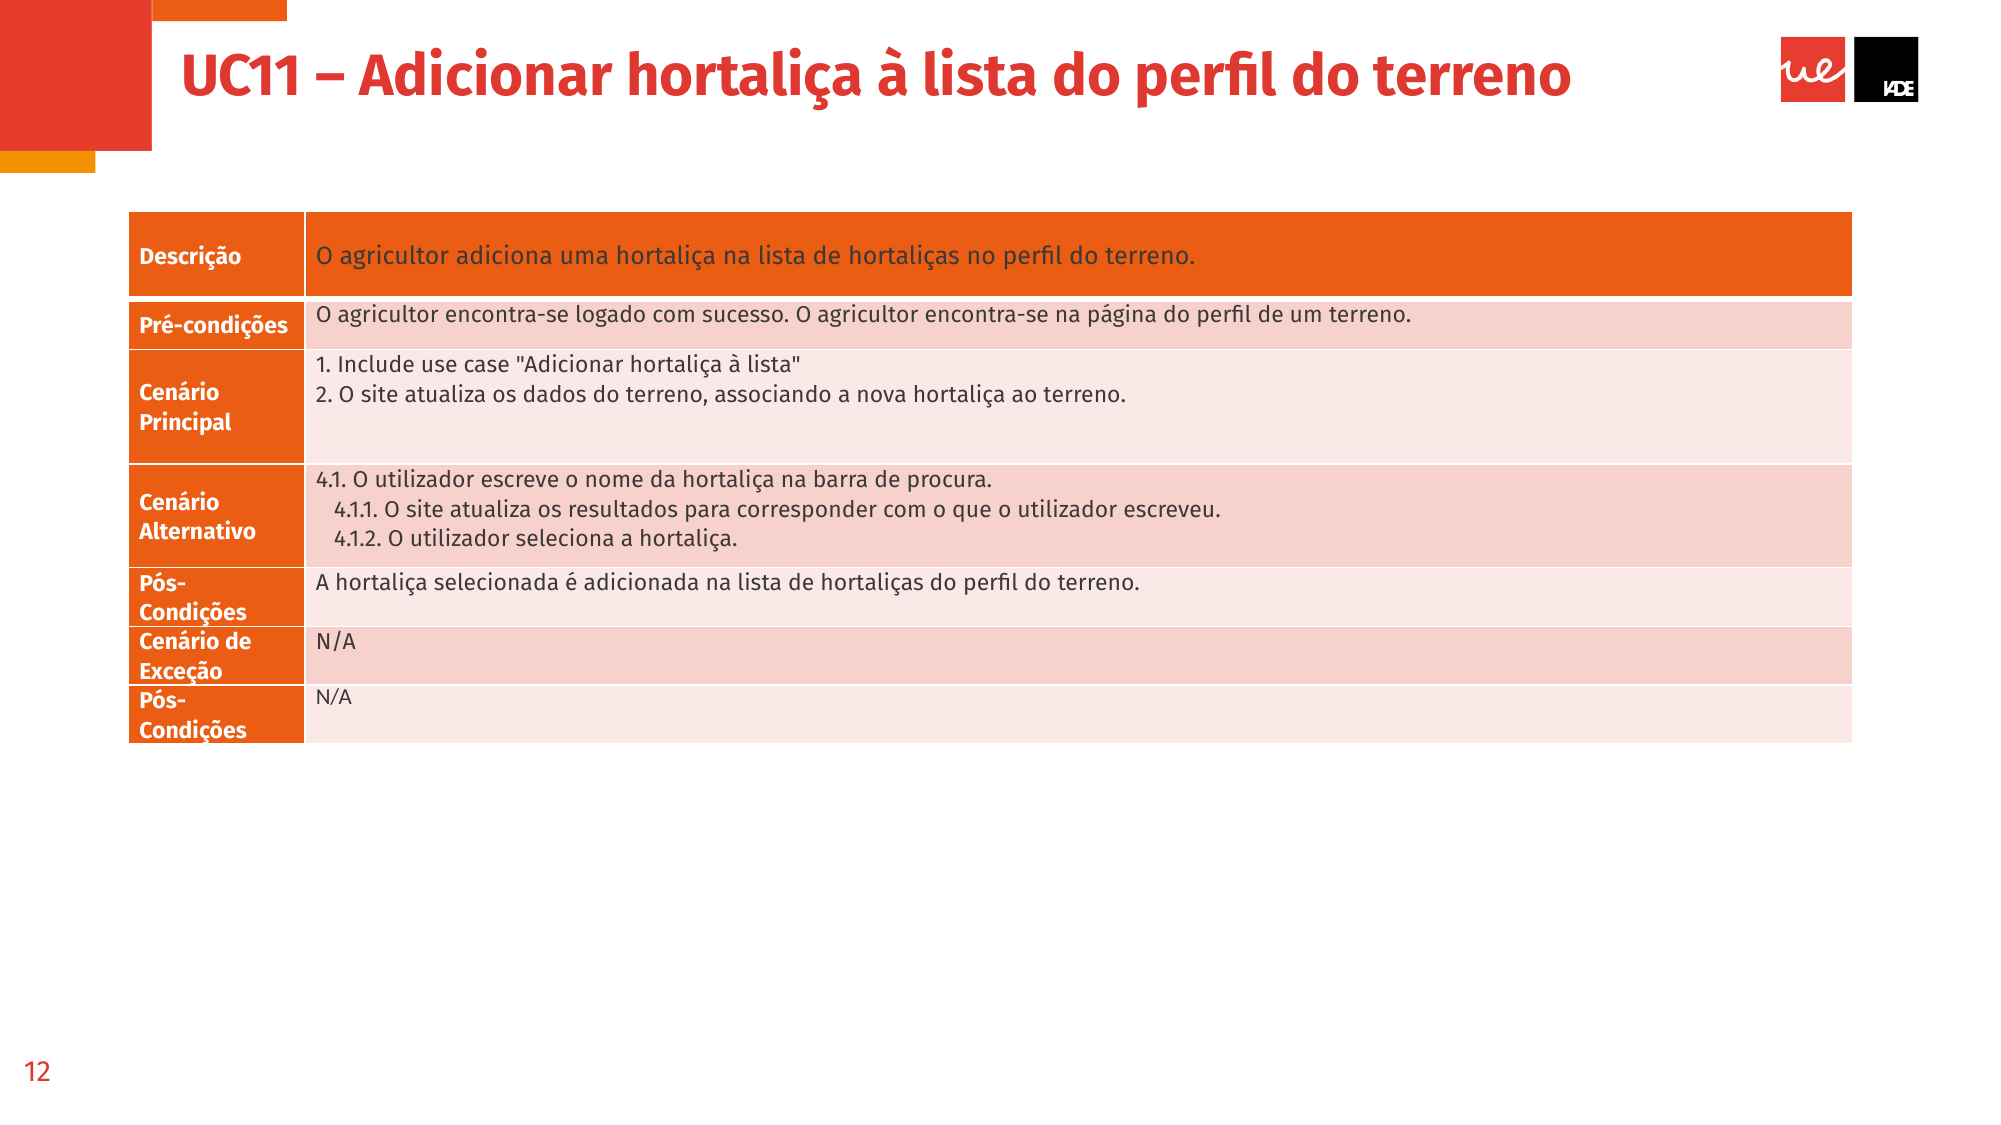

# UC11 – Adicionar hortaliça à lista do perfil do terreno
| Descrição | O agricultor adiciona uma hortaliça na lista de hortaliças no perfil do terreno. |
| --- | --- |
| Pré-condições | O agricultor encontra-se logado com sucesso. O agricultor encontra-se na página do perfil de um terreno. |
| Cenário Principal | 1. Include use case "Adicionar hortaliça à lista" 2. O site atualiza os dados do terreno, associando a nova hortaliça ao terreno. |
| Cenário Alternativo | 4.1. O utilizador escreve o nome da hortaliça na barra de procura. 4.1.1. O site atualiza os resultados para corresponder com o que o utilizador escreveu. 4.1.2. O utilizador seleciona a hortaliça. |
| Pós-Condições | A hortaliça selecionada é adicionada na lista de hortaliças do perfil do terreno. |
| Cenário de Exceção | N/A |
| Pós-Condições | N/A |
12